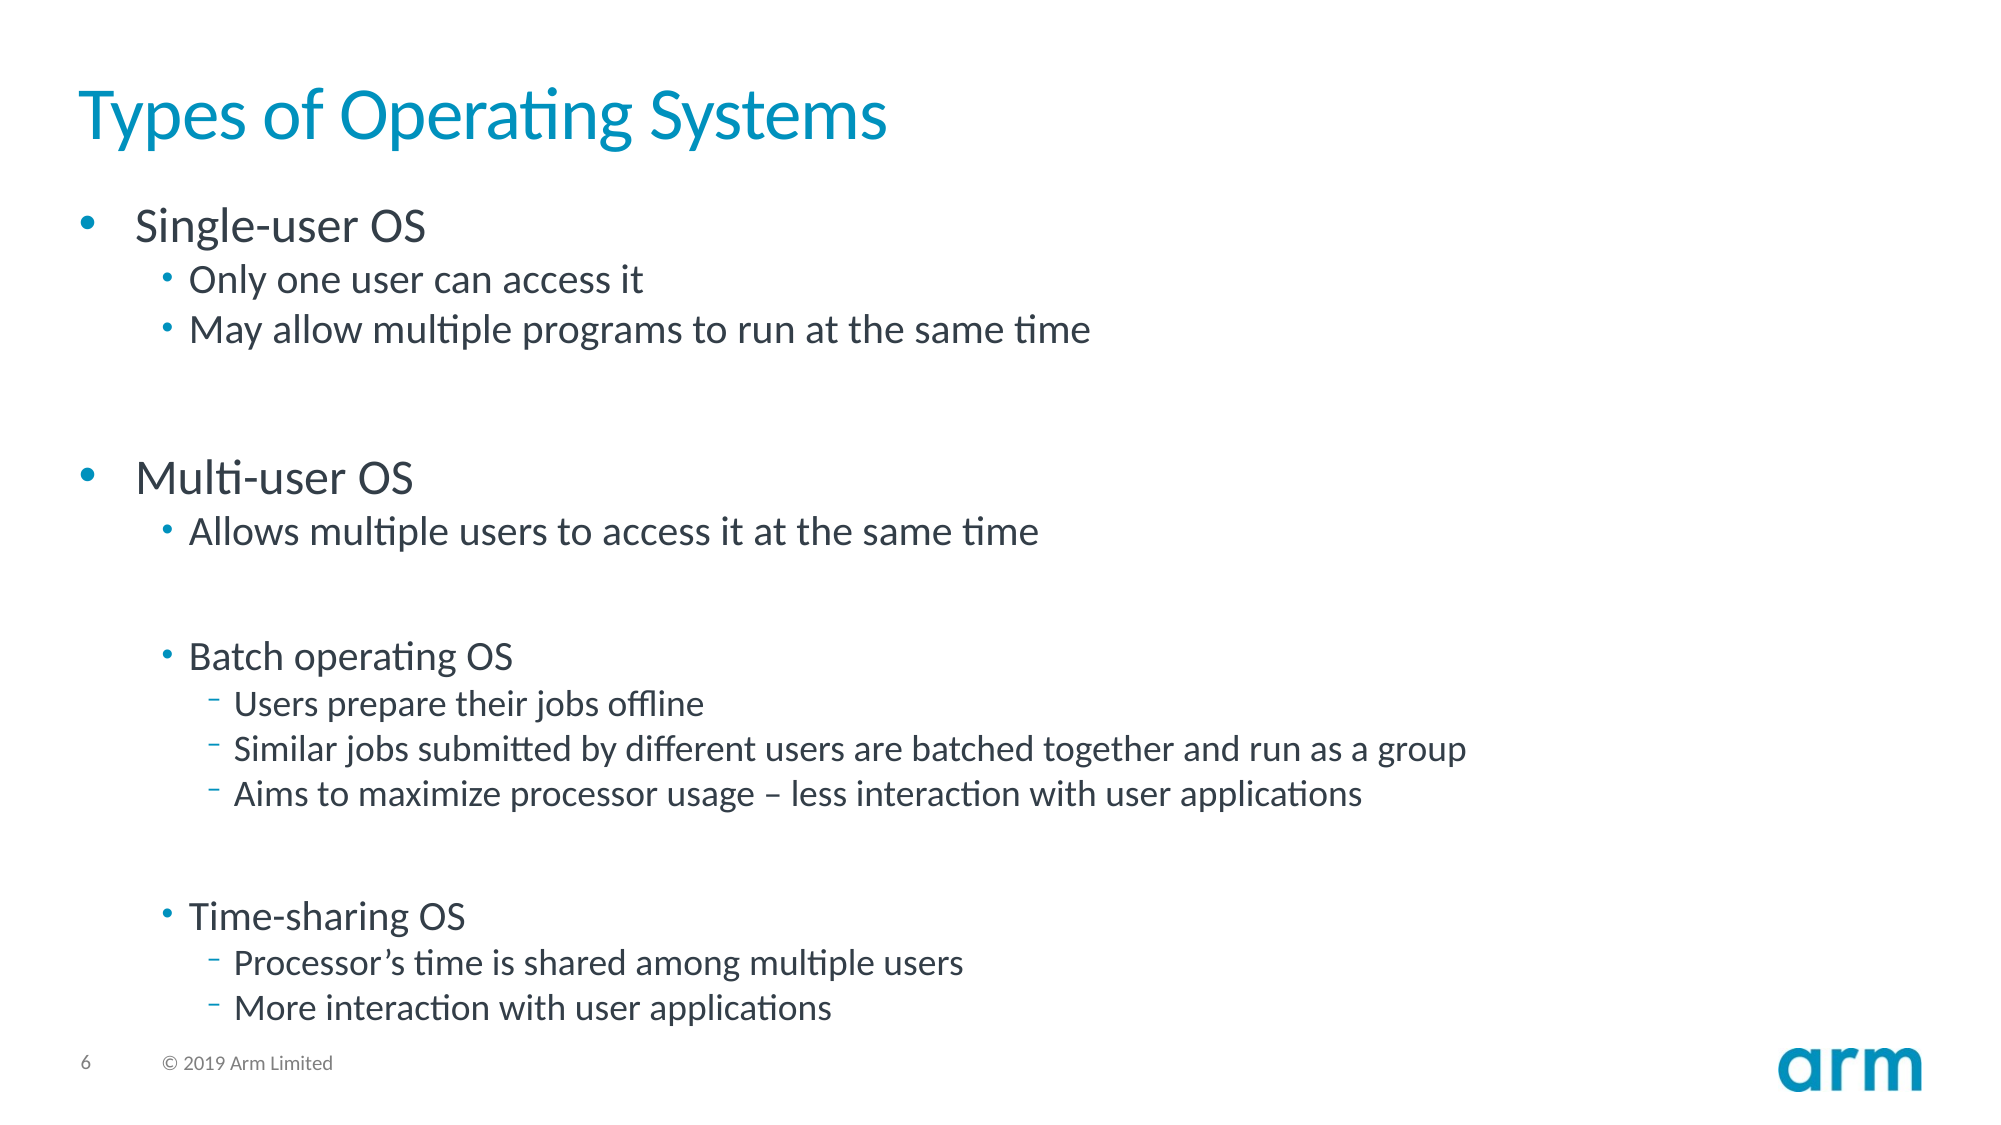

# Types of Operating Systems
Single-user OS
Only one user can access it
May allow multiple programs to run at the same time

Multi-user OS
Allows multiple users to access it at the same time

Batch operating OS
Users prepare their jobs offline
Similar jobs submitted by different users are batched together and run as a group
Aims to maximize processor usage – less interaction with user applications

Time-sharing OS
Processor’s time is shared among multiple users
More interaction with user applications